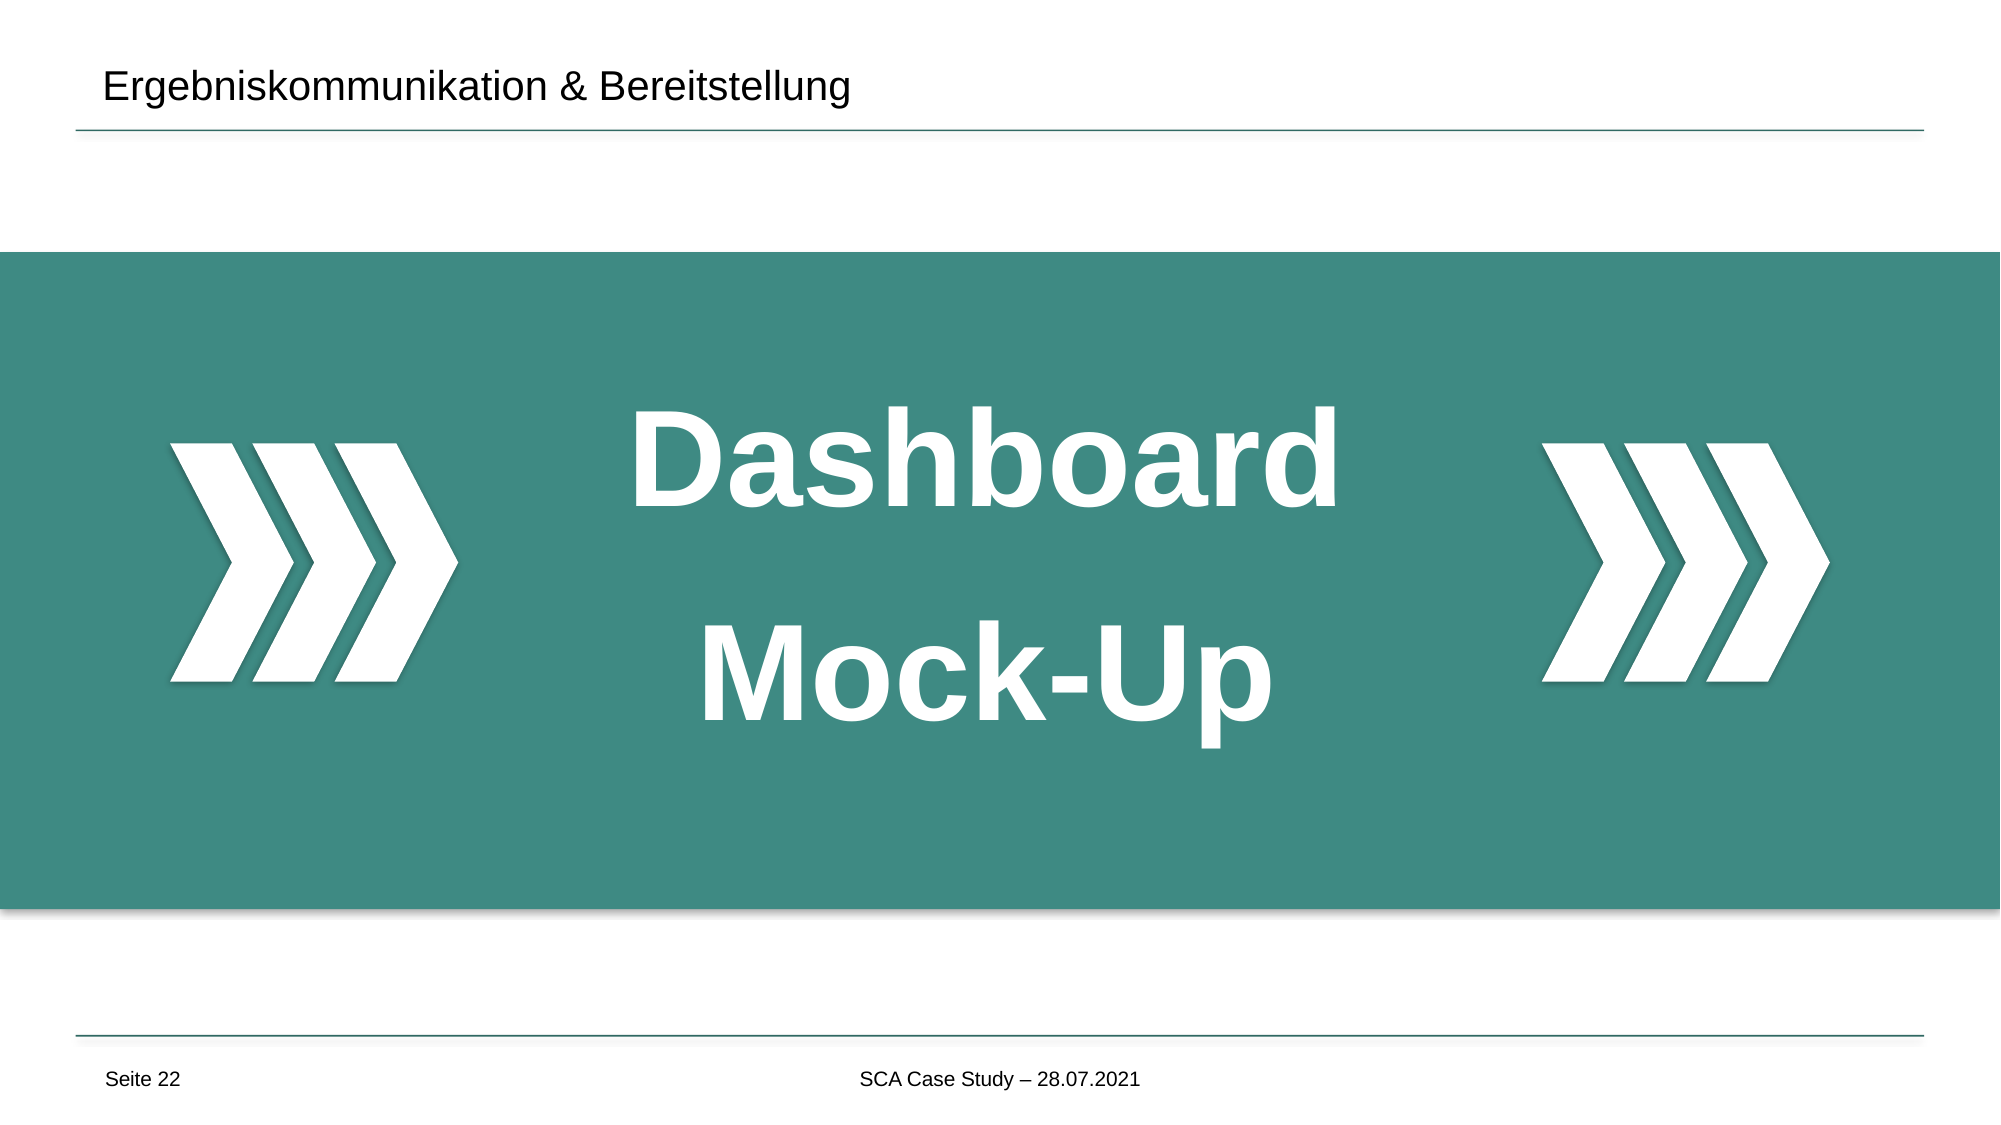

# Ergebniskommunikation & Bereitstellung

Dashboard
Mock-Up

SCA Case Study – 28.07.2021